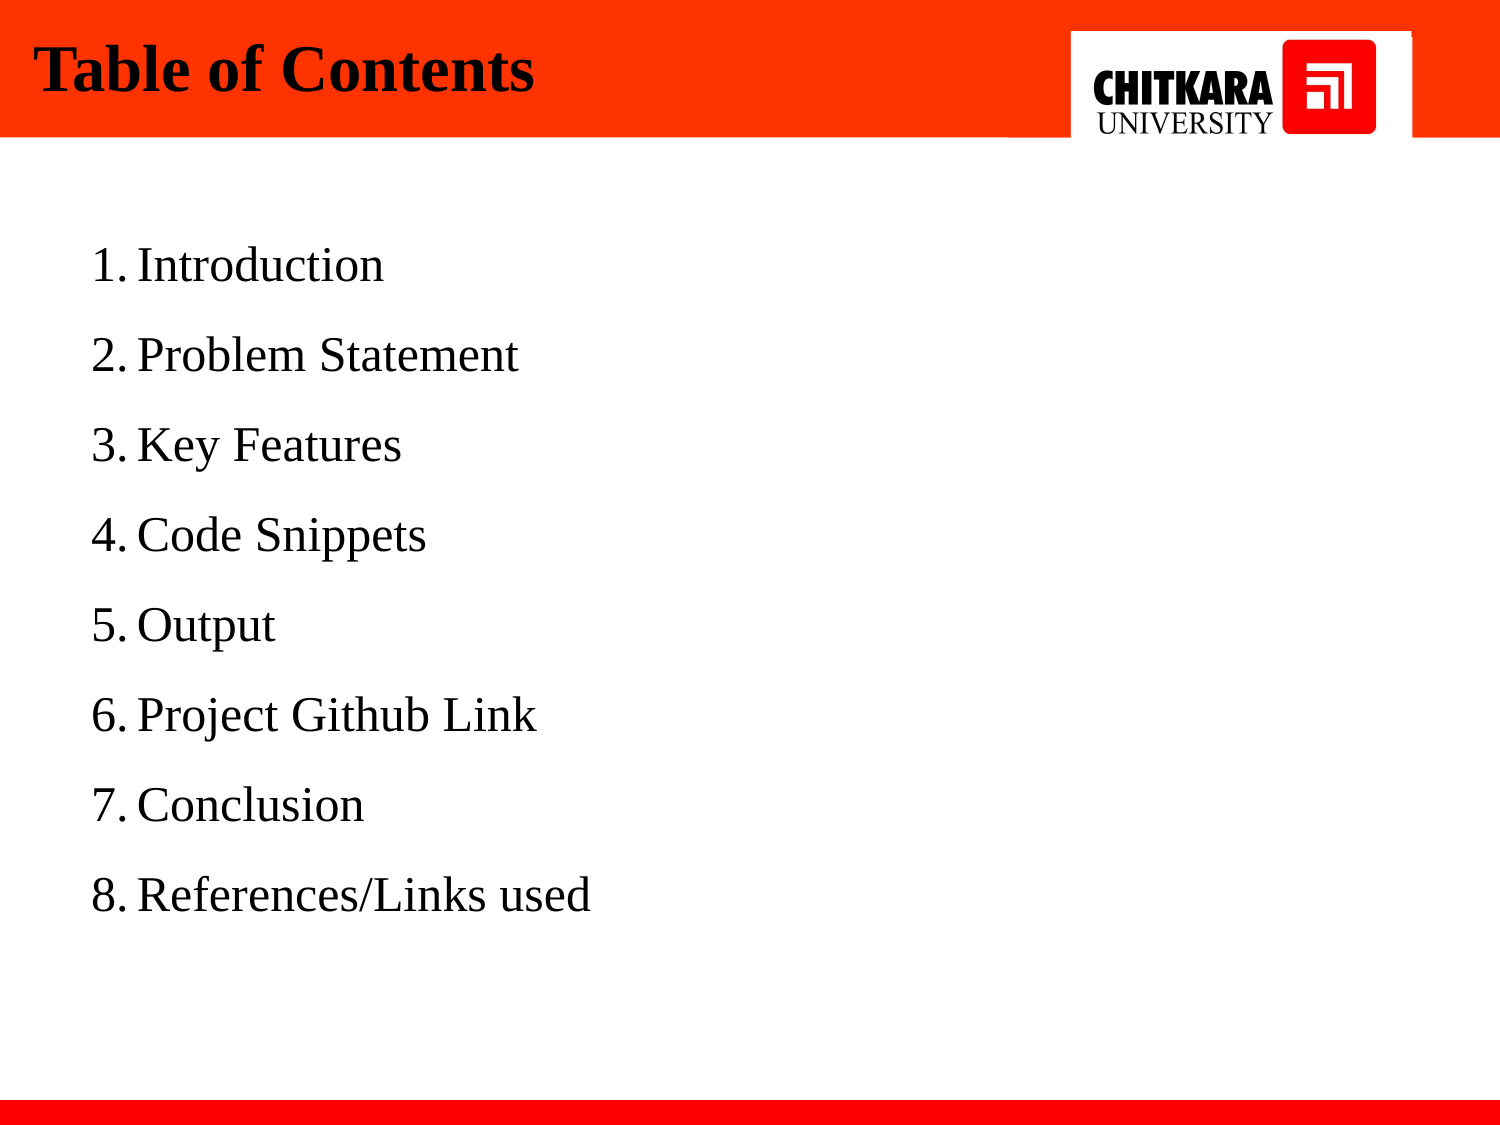

Table of Contents
Introduction
Problem Statement
Key Features
Code Snippets
Output
Project Github Link
Conclusion
References/Links used